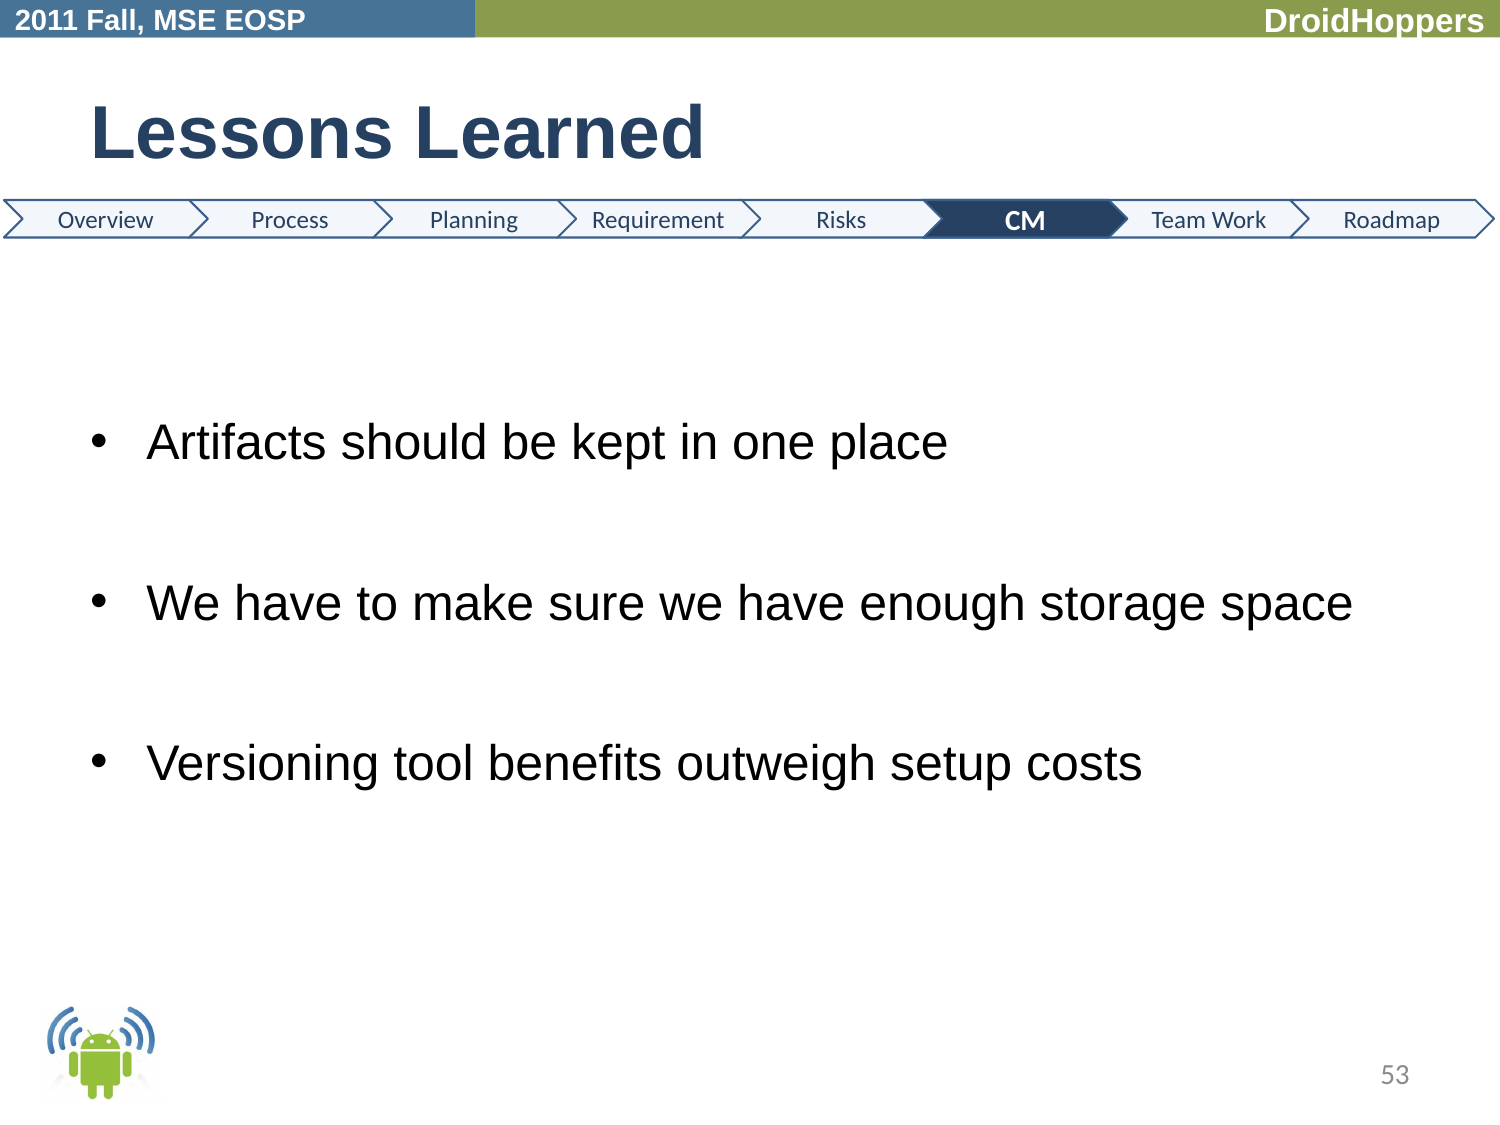

# Lessons Learned
CM
Artifacts should be kept in one place
We have to make sure we have enough storage space
Versioning tool benefits outweigh setup costs
53